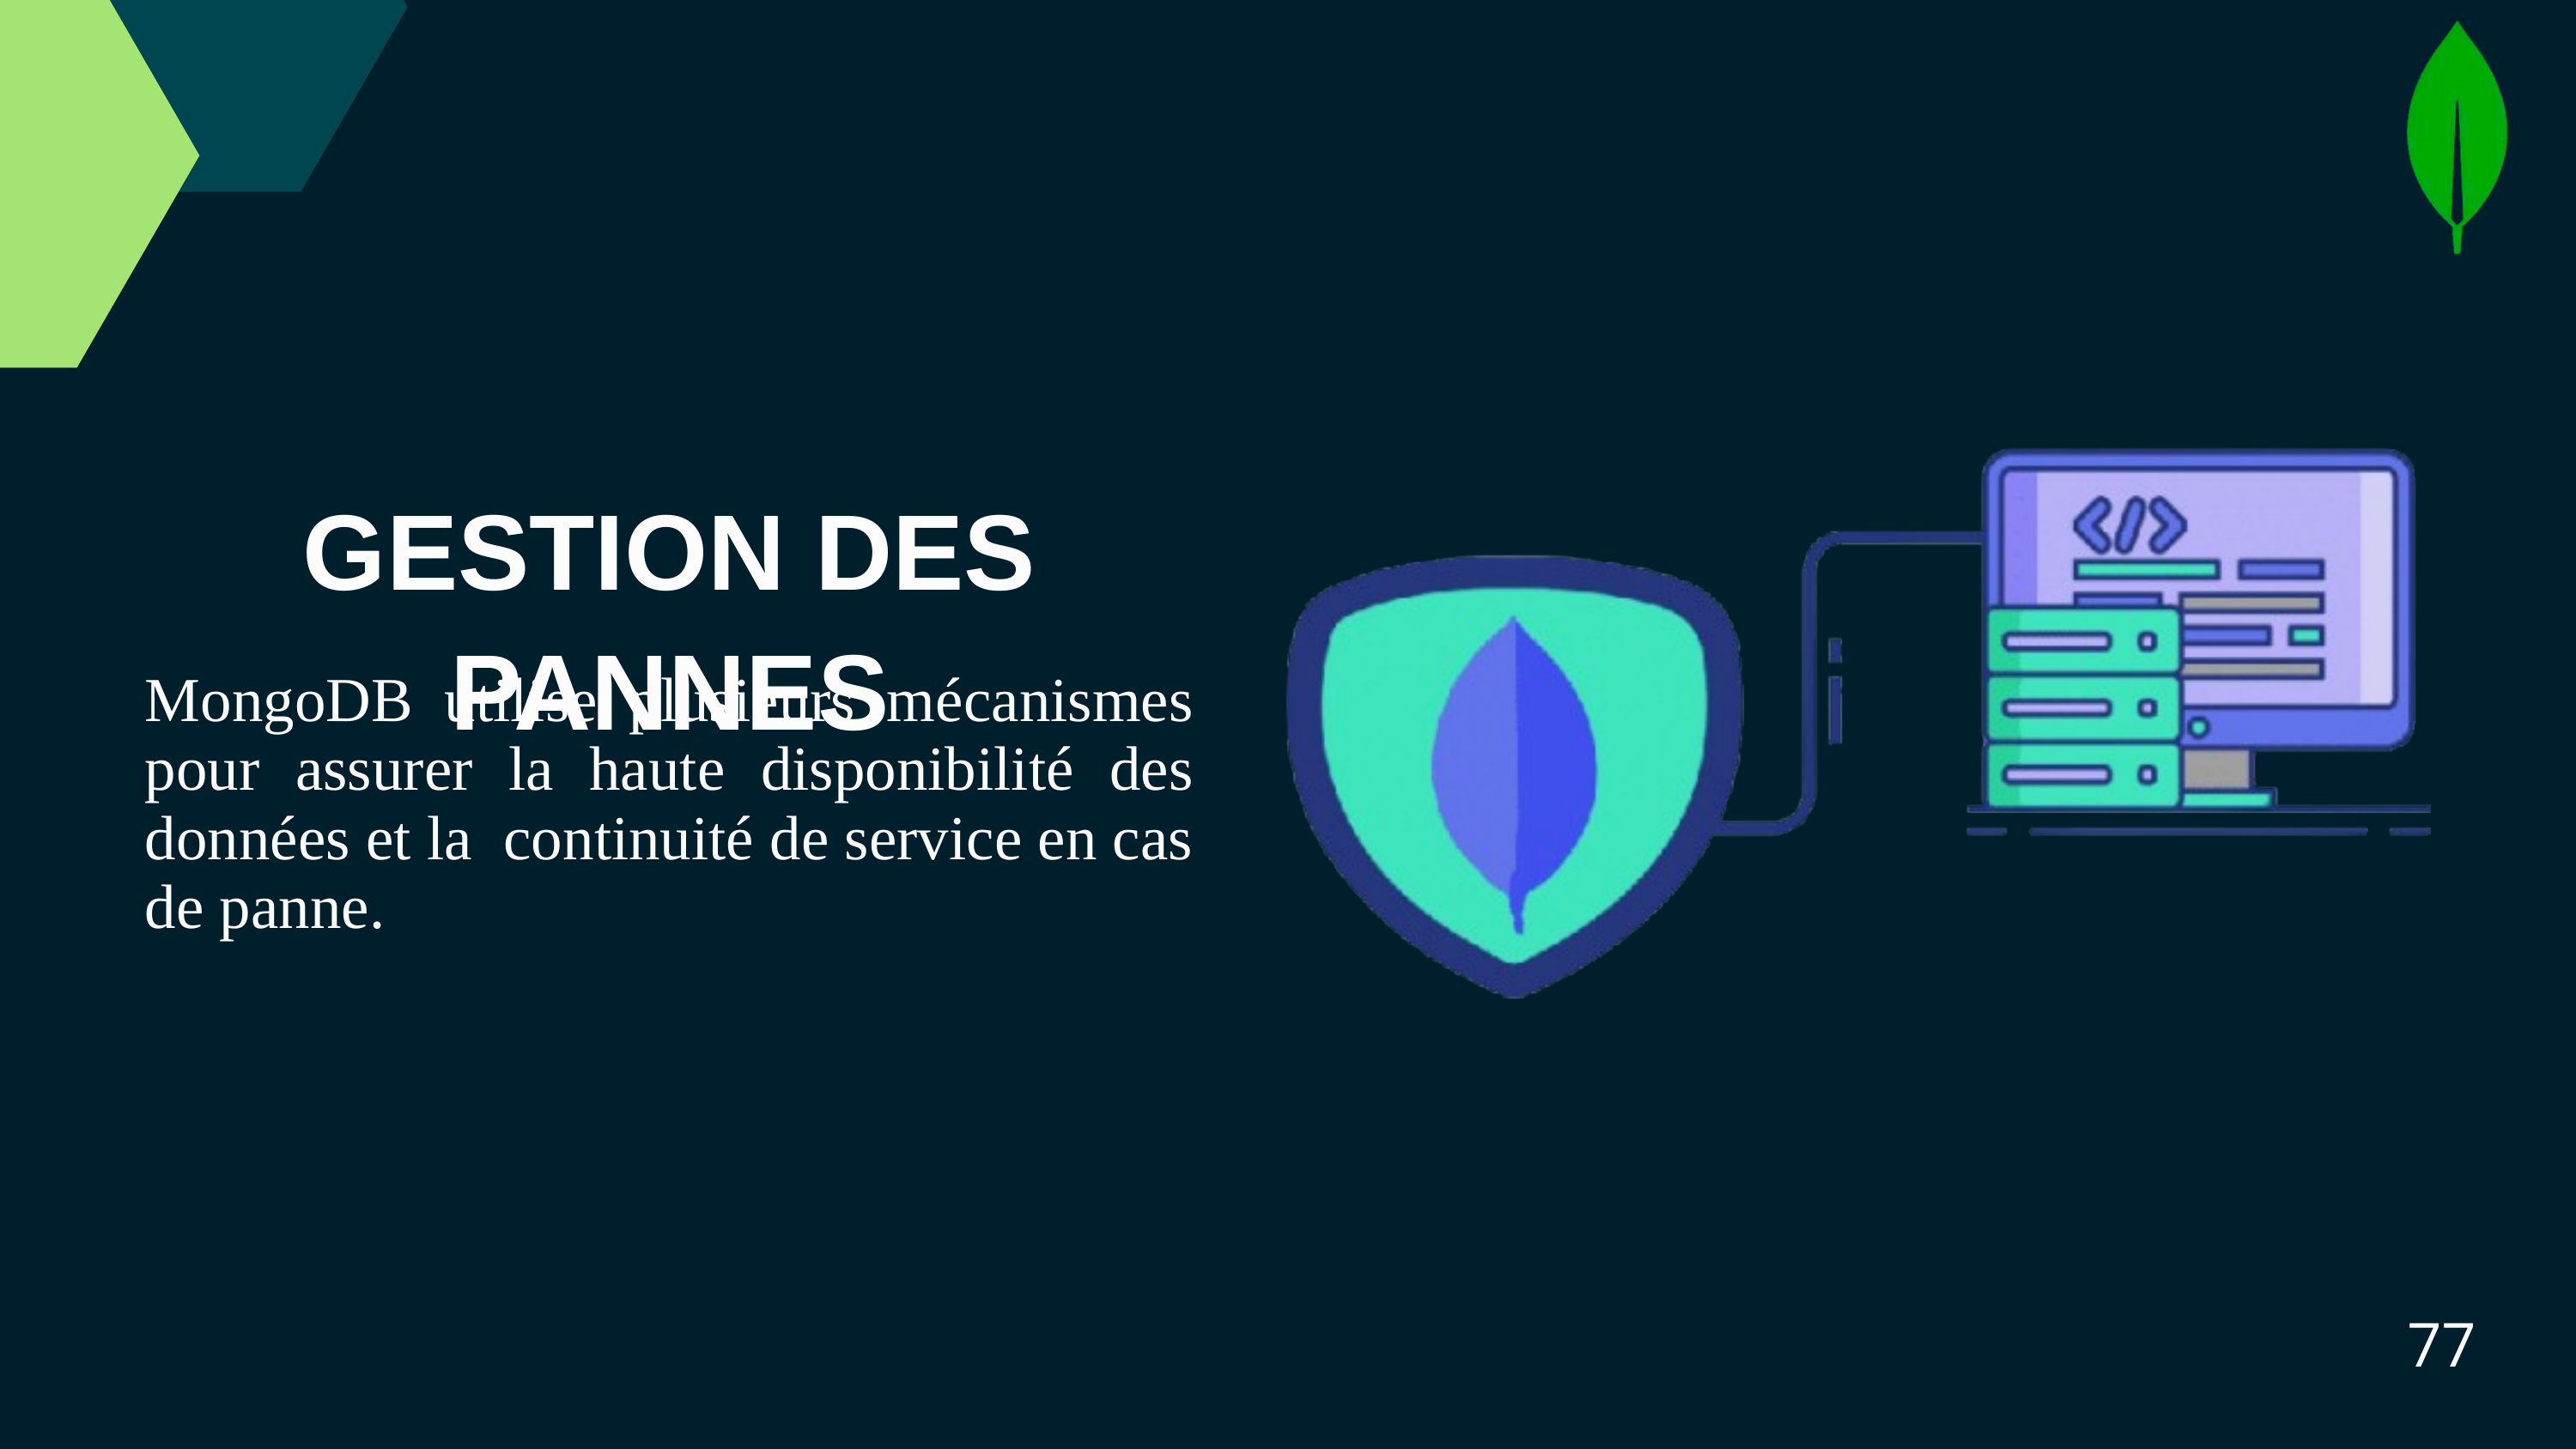

GESTION DES PANNES
MongoDB utilise plusieurs mécanismes pour assurer la haute disponibilité des données et la  continuité de service en cas de panne.
77